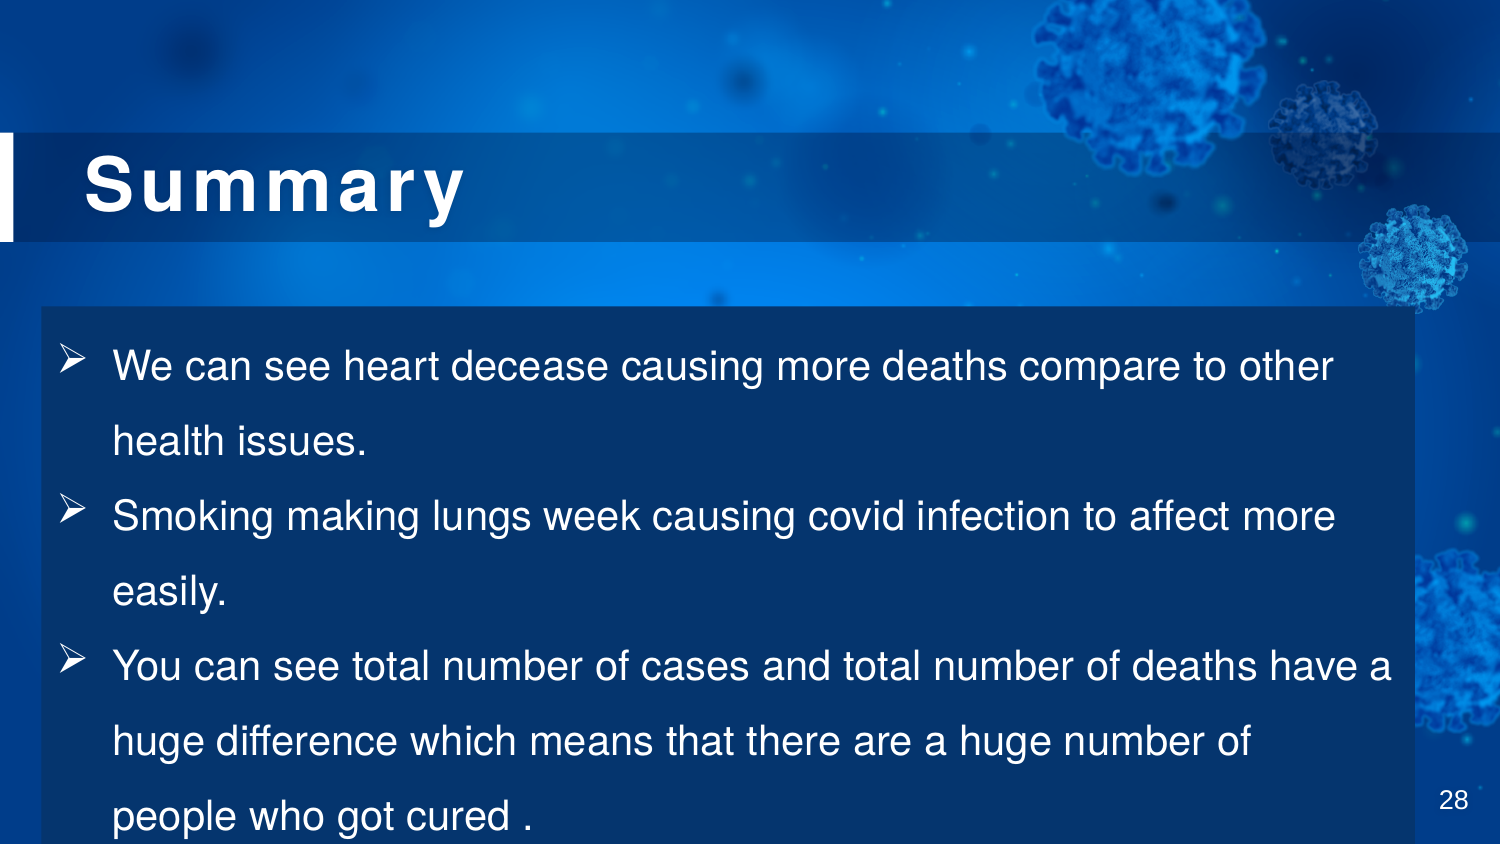

# Summary
We can see heart decease causing more deaths compare to other health issues.
Smoking making lungs week causing covid infection to affect more easily.
You can see total number of cases and total number of deaths have a huge difference which means that there are a huge number of people who got cured .
28